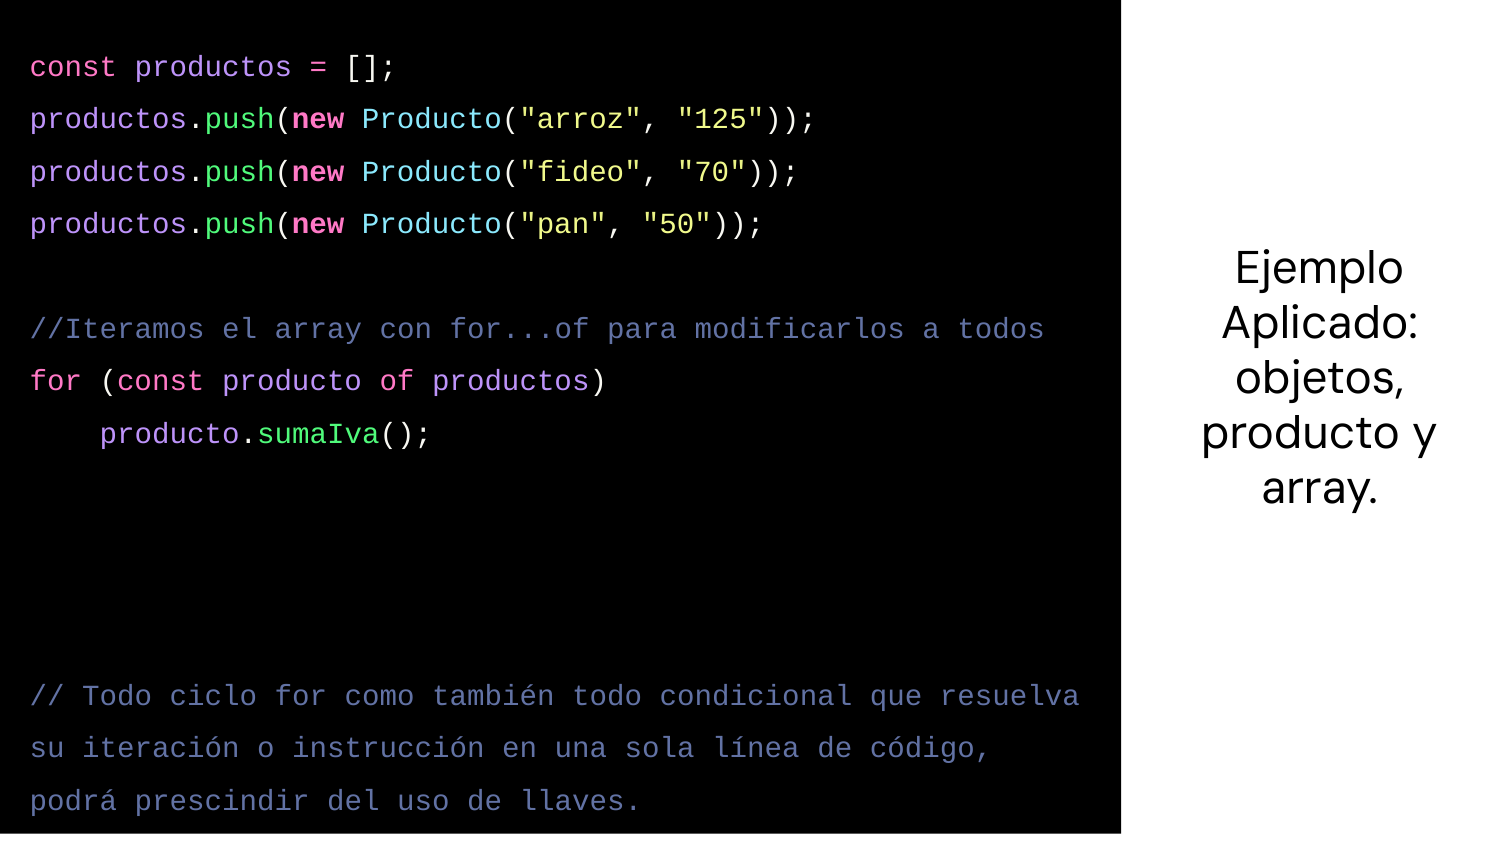

const productos = [];
productos.push(new Producto("arroz", "125"));
productos.push(new Producto("fideo", "70"));
productos.push(new Producto("pan", "50"));

//Iteramos el array con for...of para modificarlos a todos
for (const producto of productos)
    producto.sumaIva();

// Todo ciclo for como también todo condicional que resuelva su iteración o instrucción en una sola línea de código, podrá prescindir del uso de llaves.
Ejemplo Aplicado: objetos,
producto y
array.